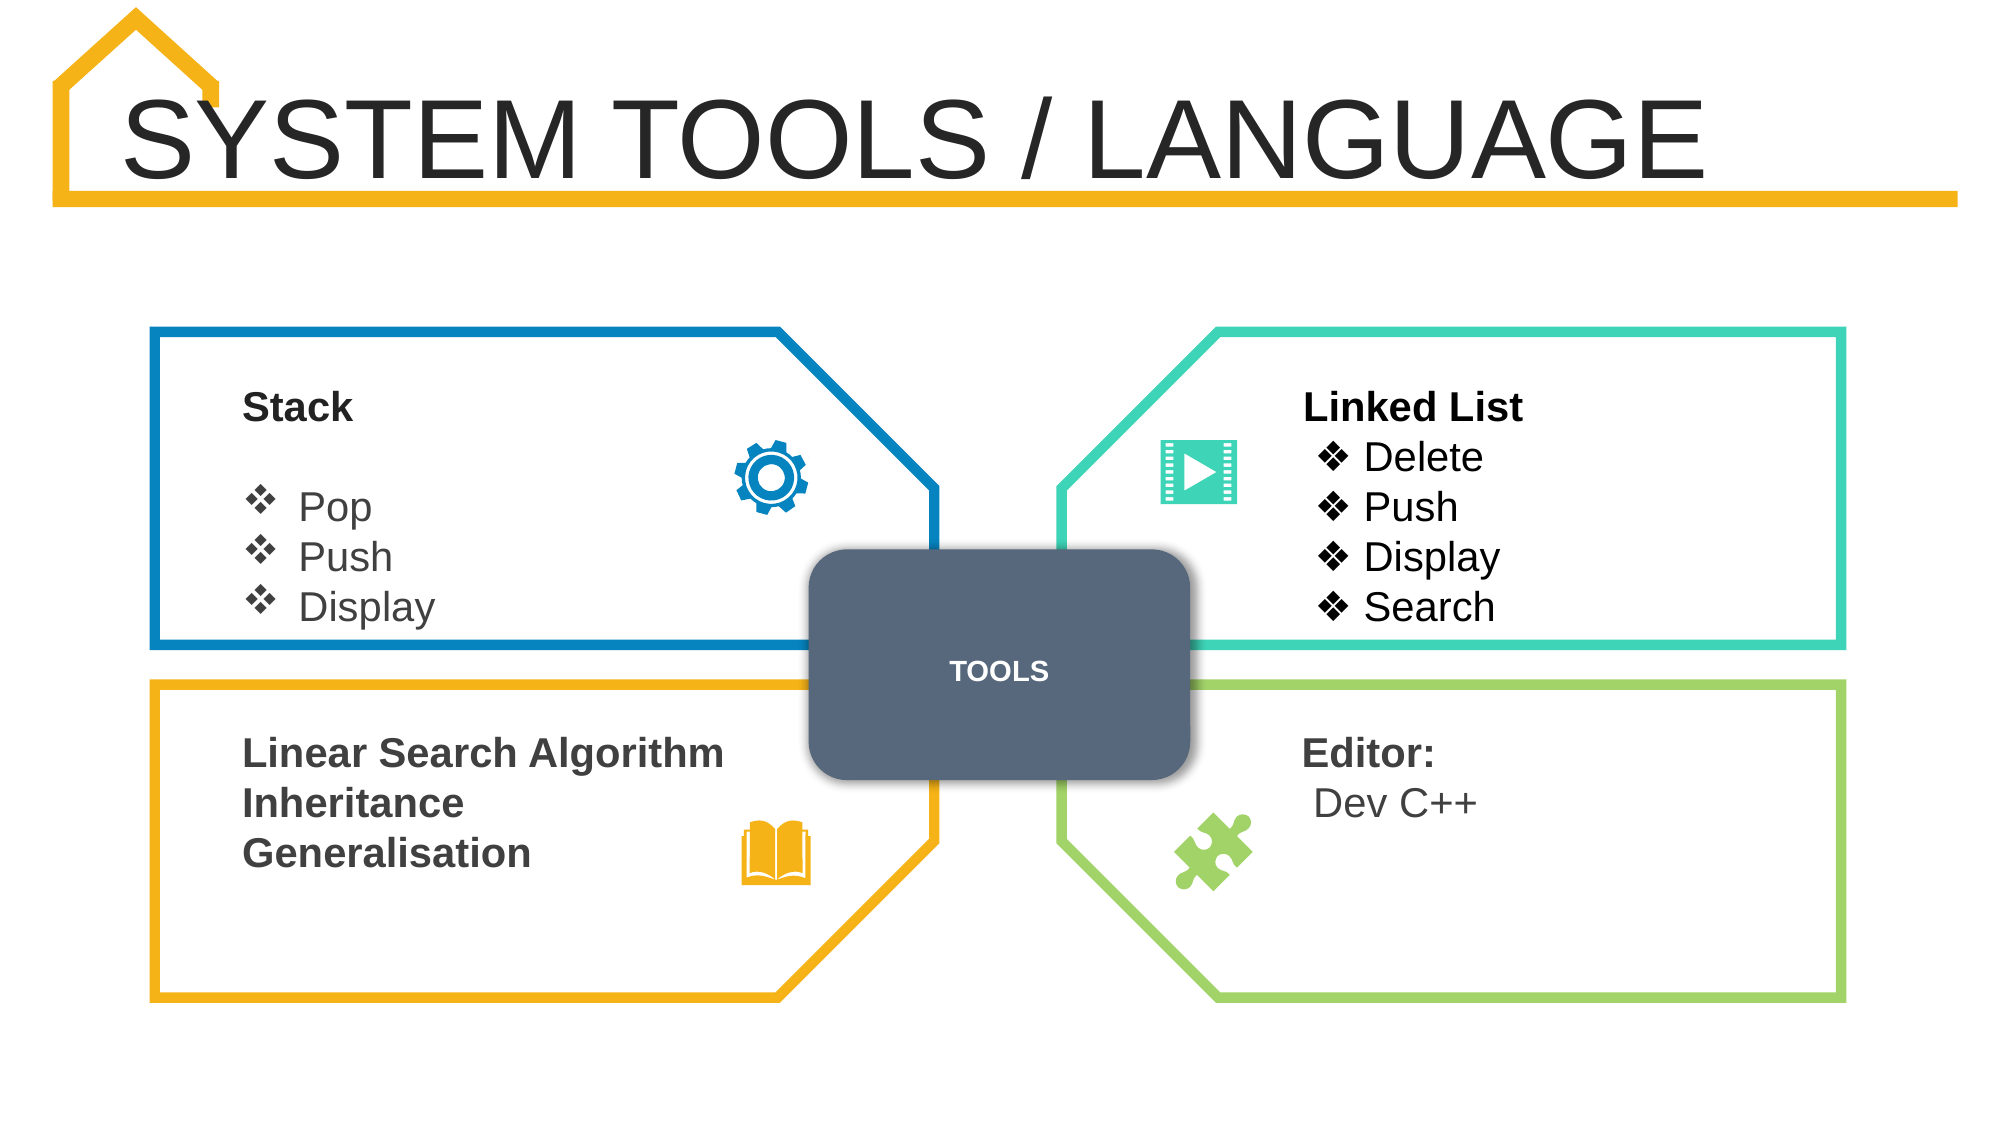

SYSTEM TOOLS / LANGUAGE

Stack

Pop
Push
Display
Linked List
 ❖ Delete
 ❖ Push
 ❖ Display
 ❖ Search

TOOLS

Linear Search Algorithm
Inheritance
Generalisation

Editor:
 Dev C++